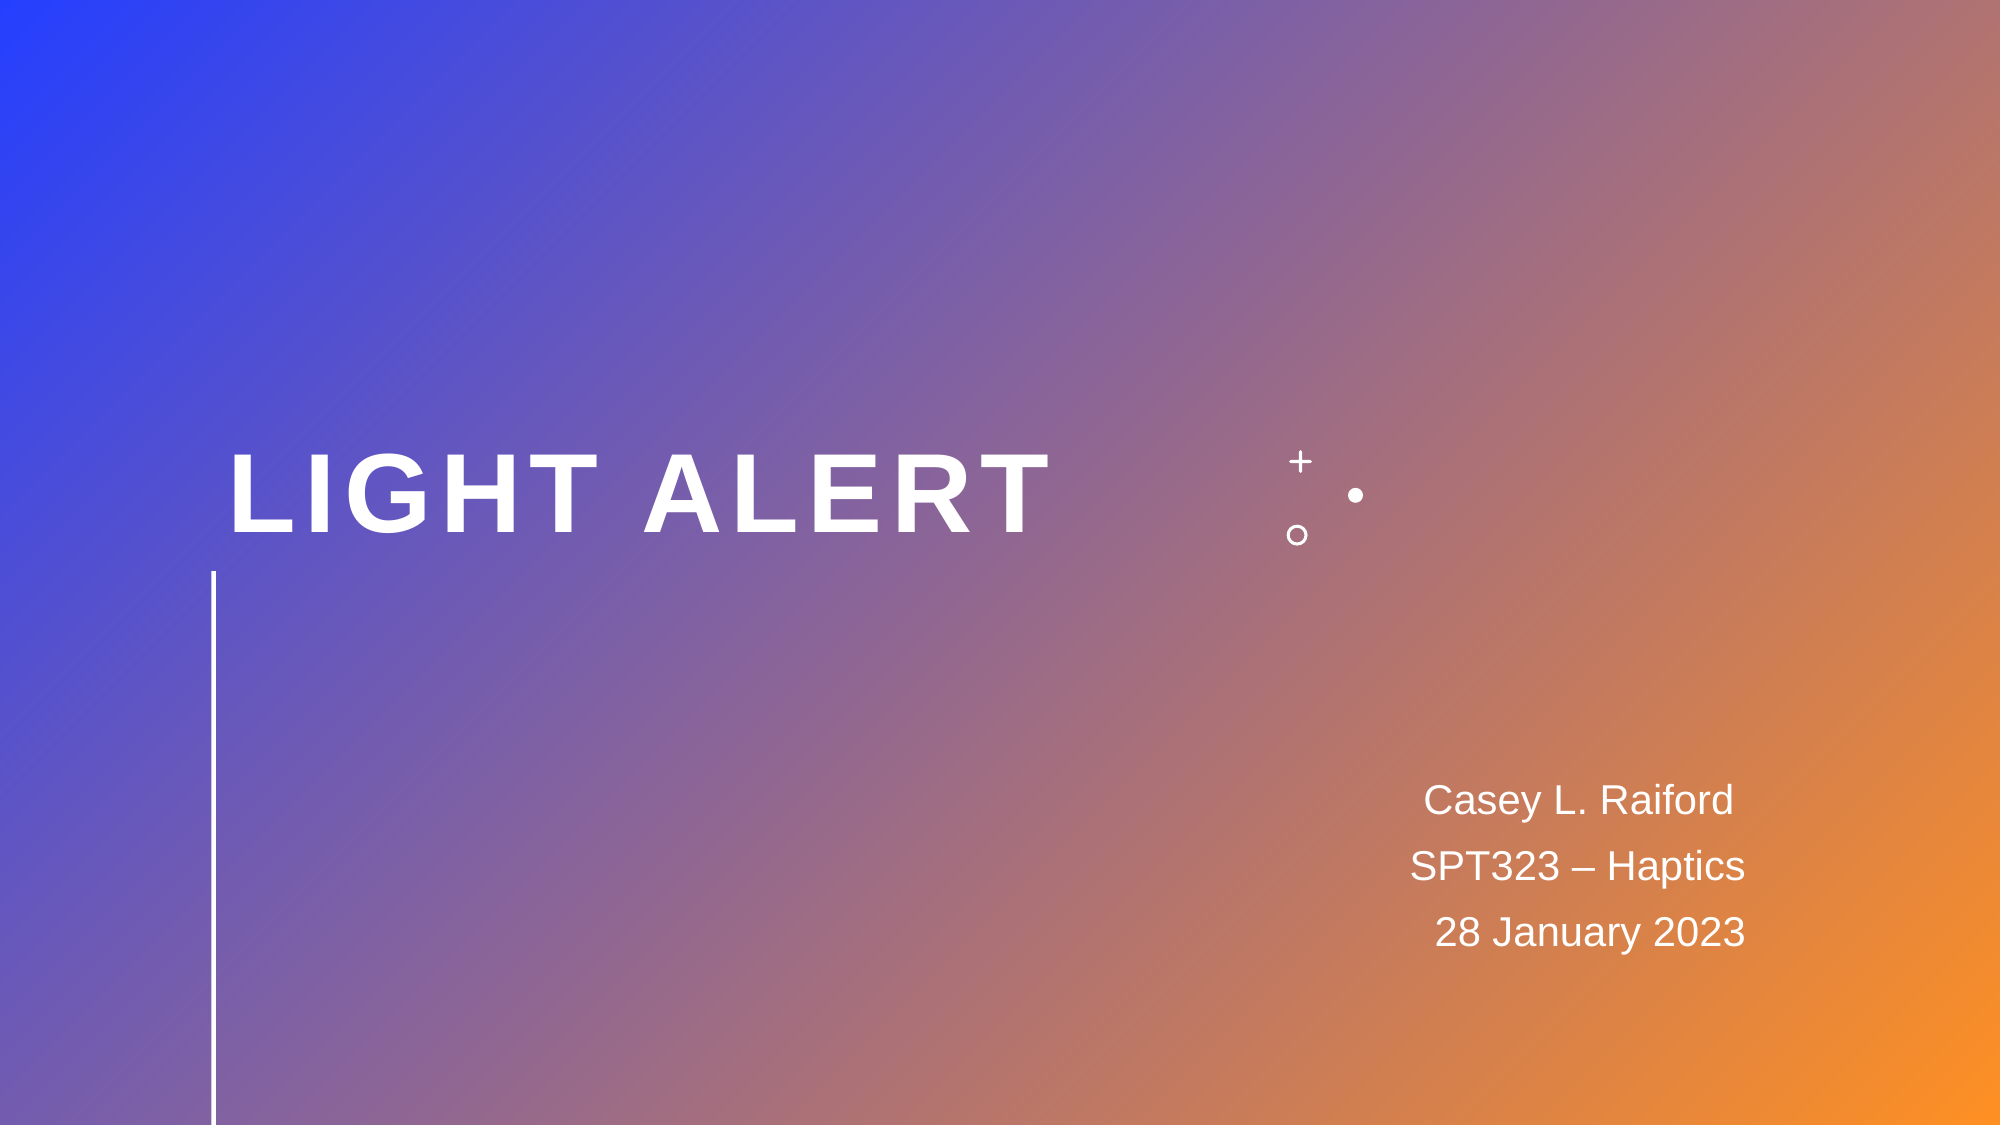

# Light Alert
Casey L. Raiford
SPT323 – Haptics
28 January 2023